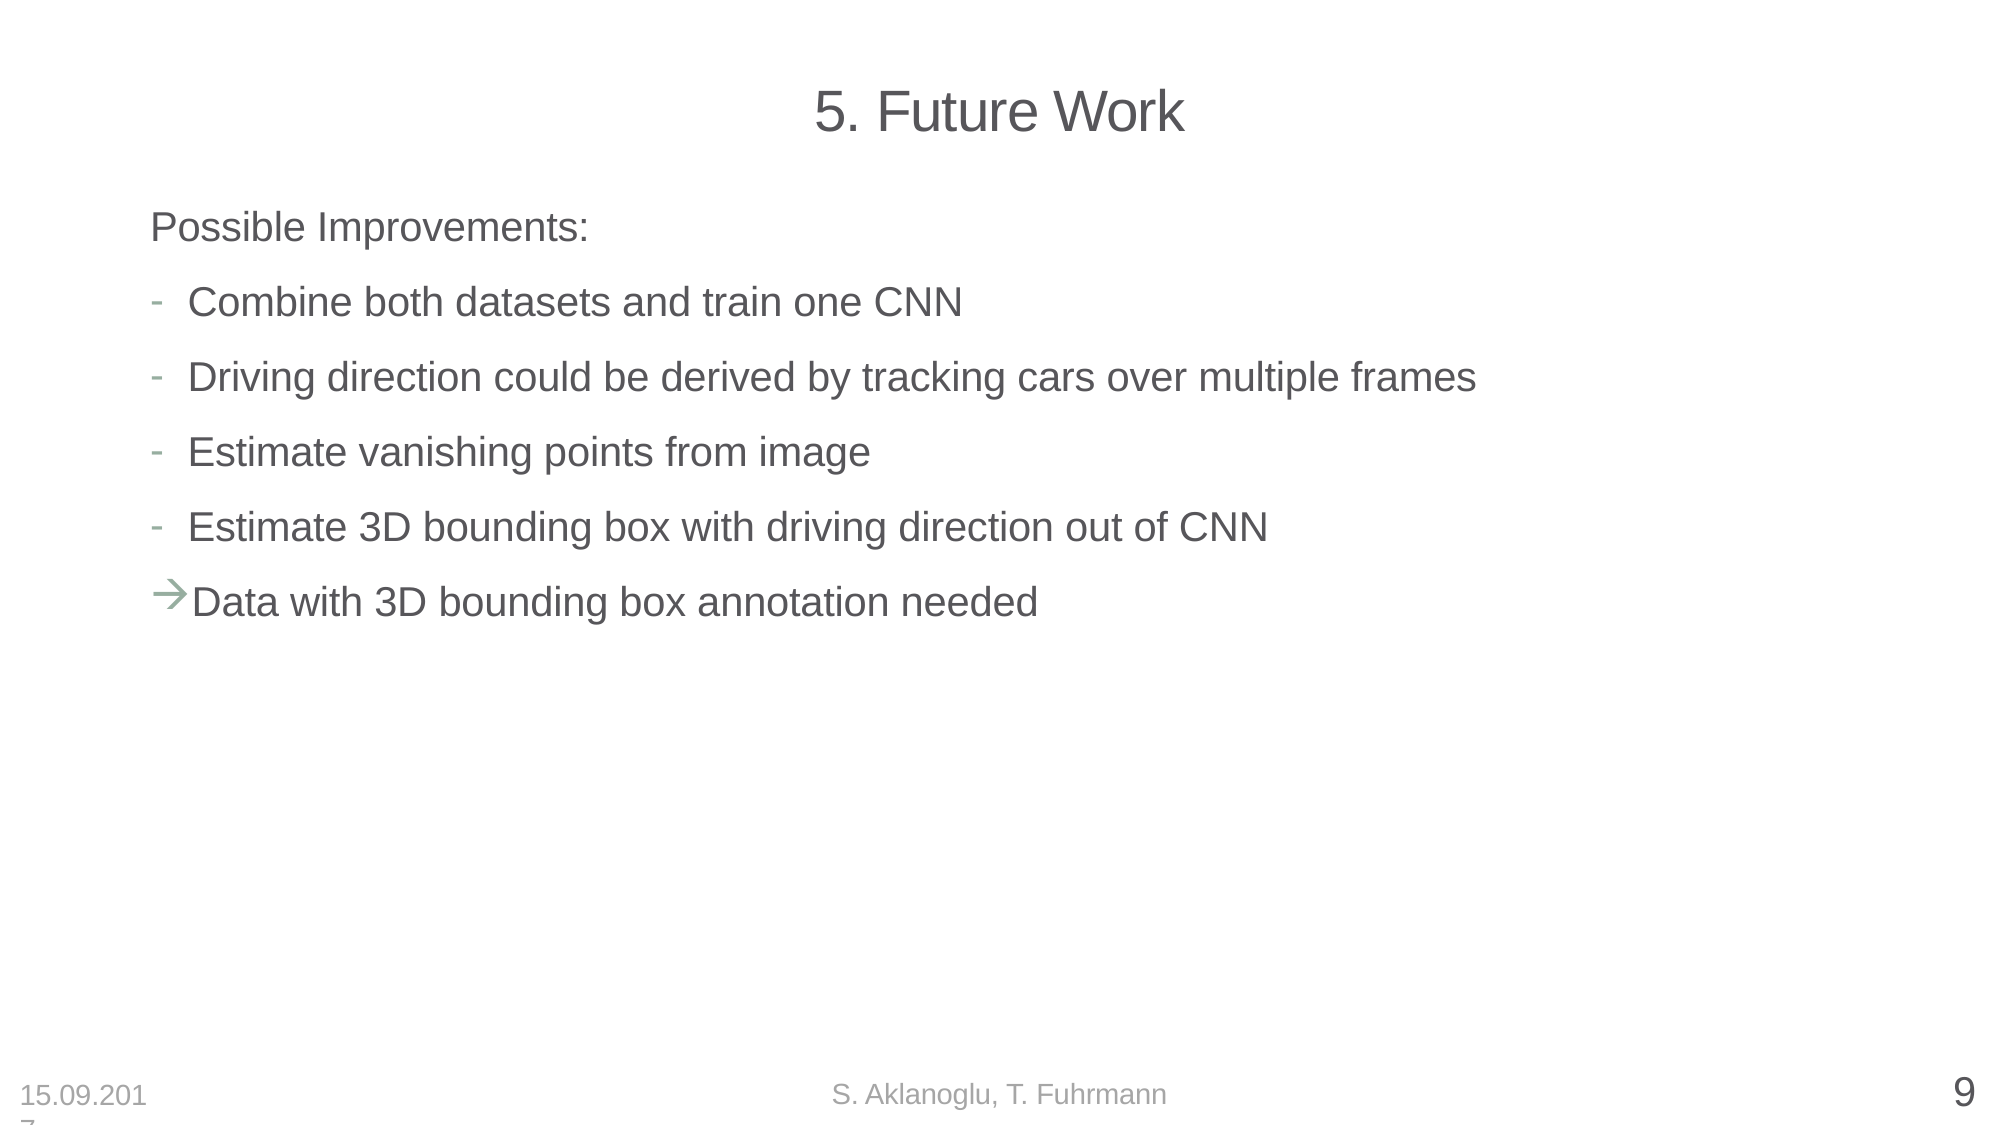

# 5. Future Work
Possible Improvements:
Combine both datasets and train one CNN
Driving direction could be derived by tracking cars over multiple frames
Estimate vanishing points from image
Estimate 3D bounding box with driving direction out of CNN
Data with 3D bounding box annotation needed

9
S. Aklanoglu, T. Fuhrmann
15.09.2017